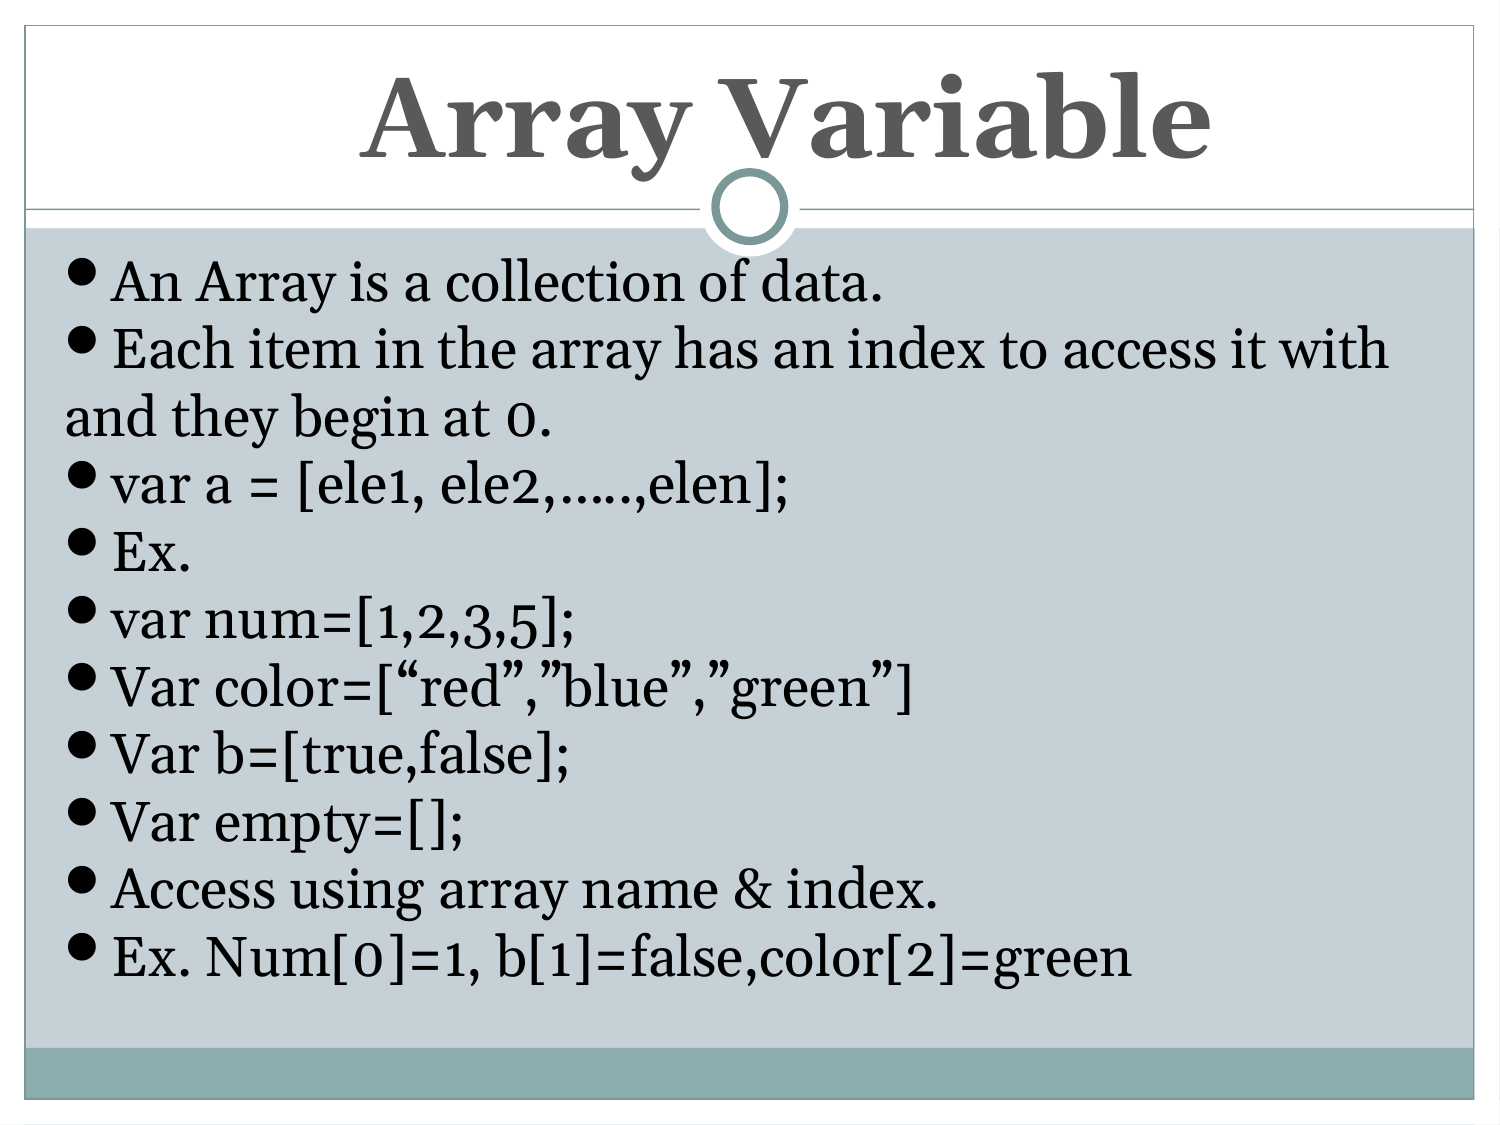

Array Variable
An Array is a collection of data.
Each item in the array has an index to access it with and they begin at 0.
var a = [ele1, ele2,…..,elen];
Ex.
var num=[1,2,3,5];
Var color=[“red”,”blue”,”green”]
Var b=[true,false];
Var empty=[];
Access using array name & index.
Ex. Num[0]=1, b[1]=false,color[2]=green